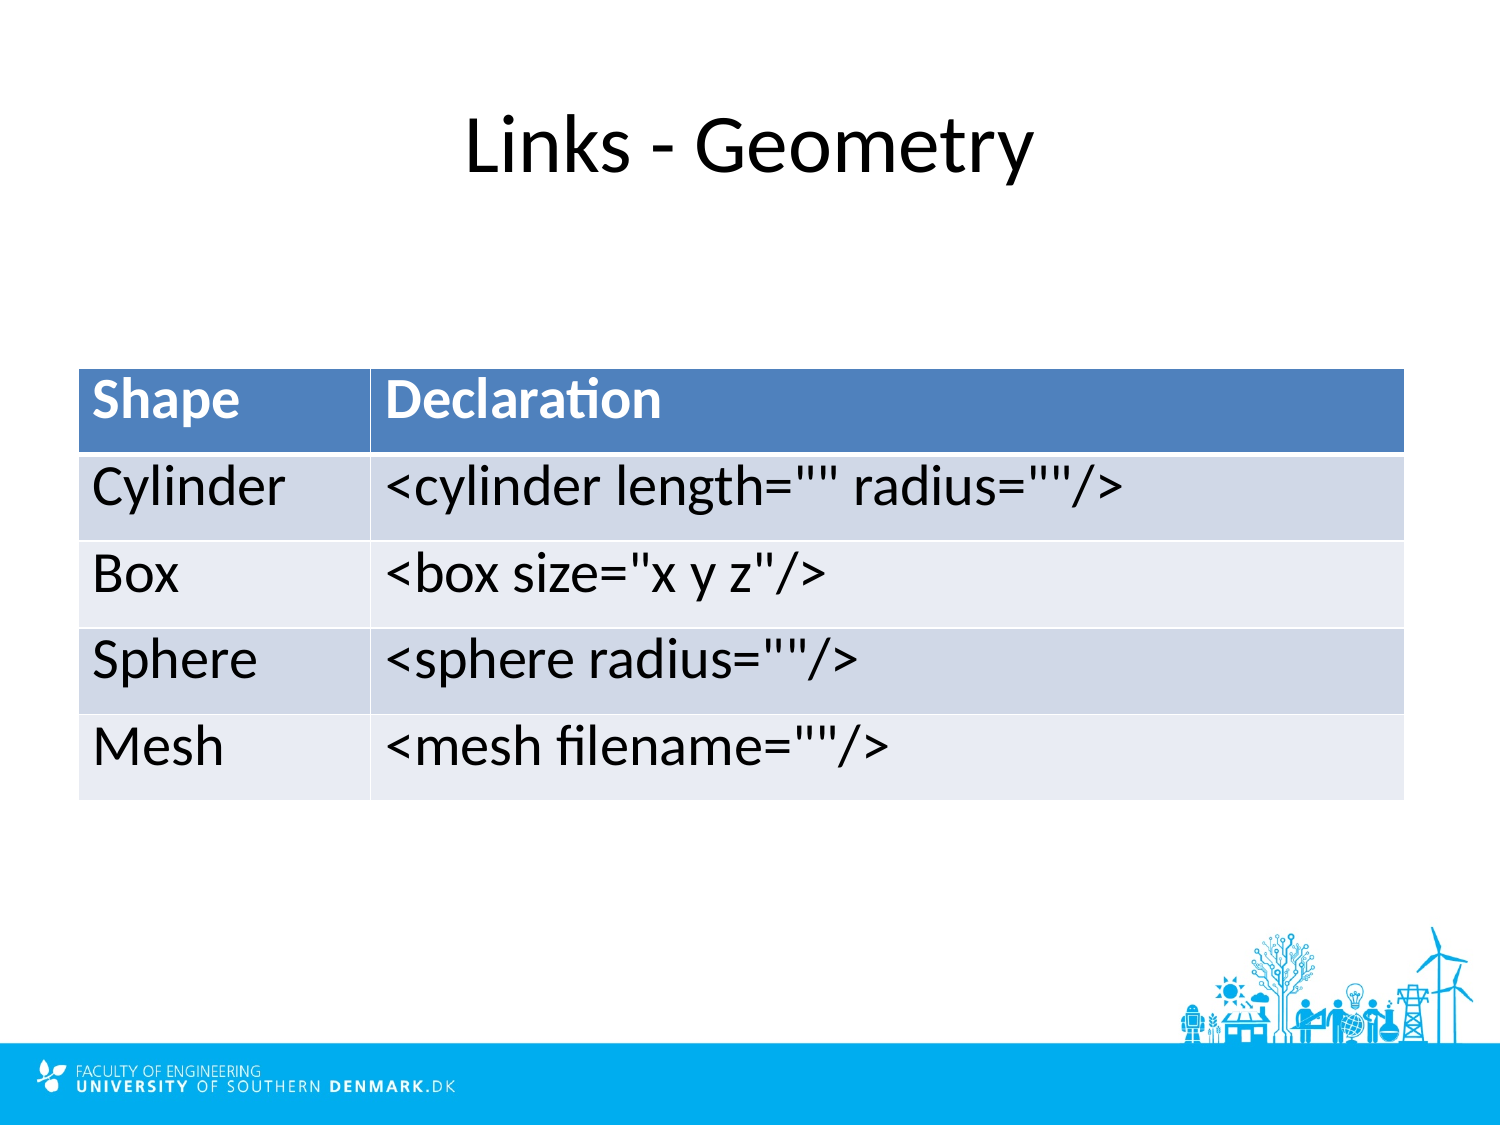

# Links - Geometry
| Shape | Declaration |
| --- | --- |
| Cylinder | <cylinder length="" radius=""/> |
| Box | <box size="x y z"/> |
| Sphere | <sphere radius=""/> |
| Mesh | <mesh filename=""/> |